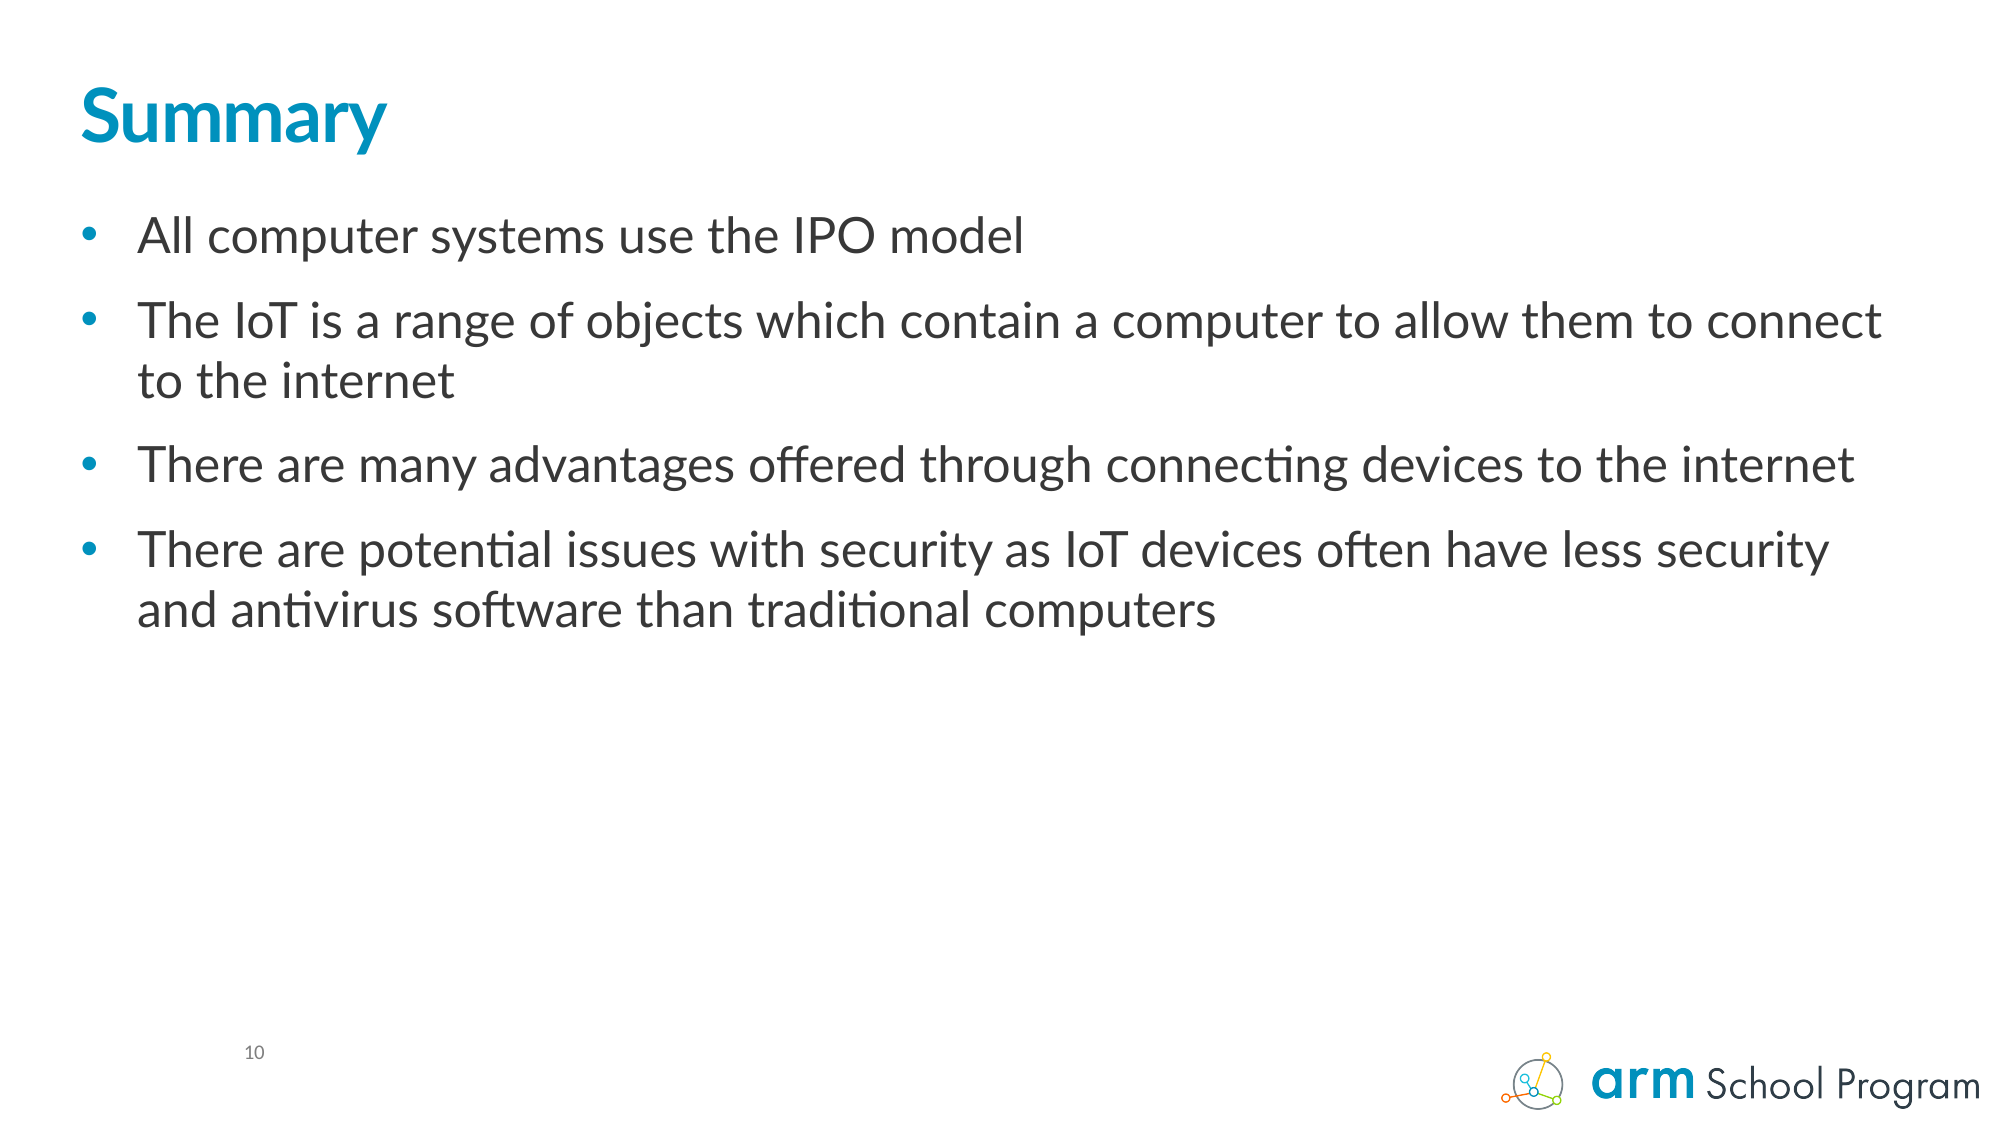

# Summary
All computer systems use the IPO model
The IoT is a range of objects which contain a computer to allow them to connect to the internet
There are many advantages offered through connecting devices to the internet
There are potential issues with security as IoT devices often have less security and antivirus software than traditional computers